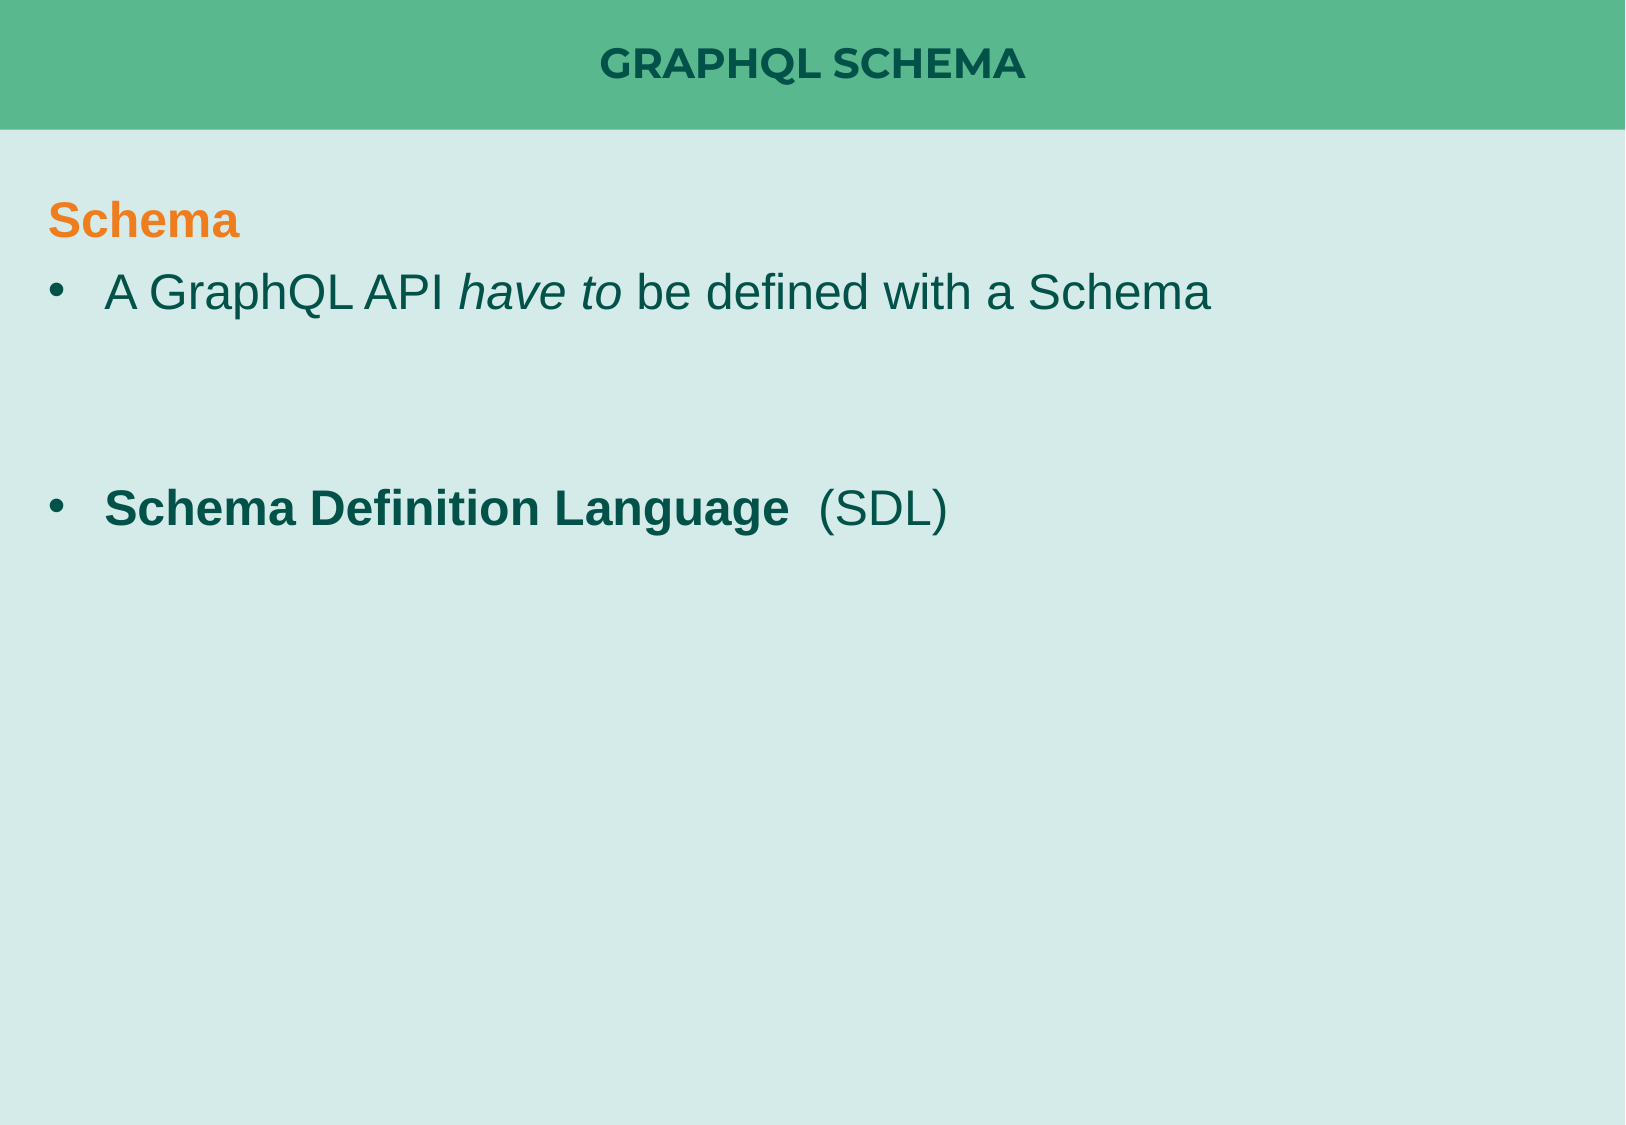

# GraphQL Schema
Schema
A GraphQL API have to be defined with a Schema

Schema Definition Language  (SDL)